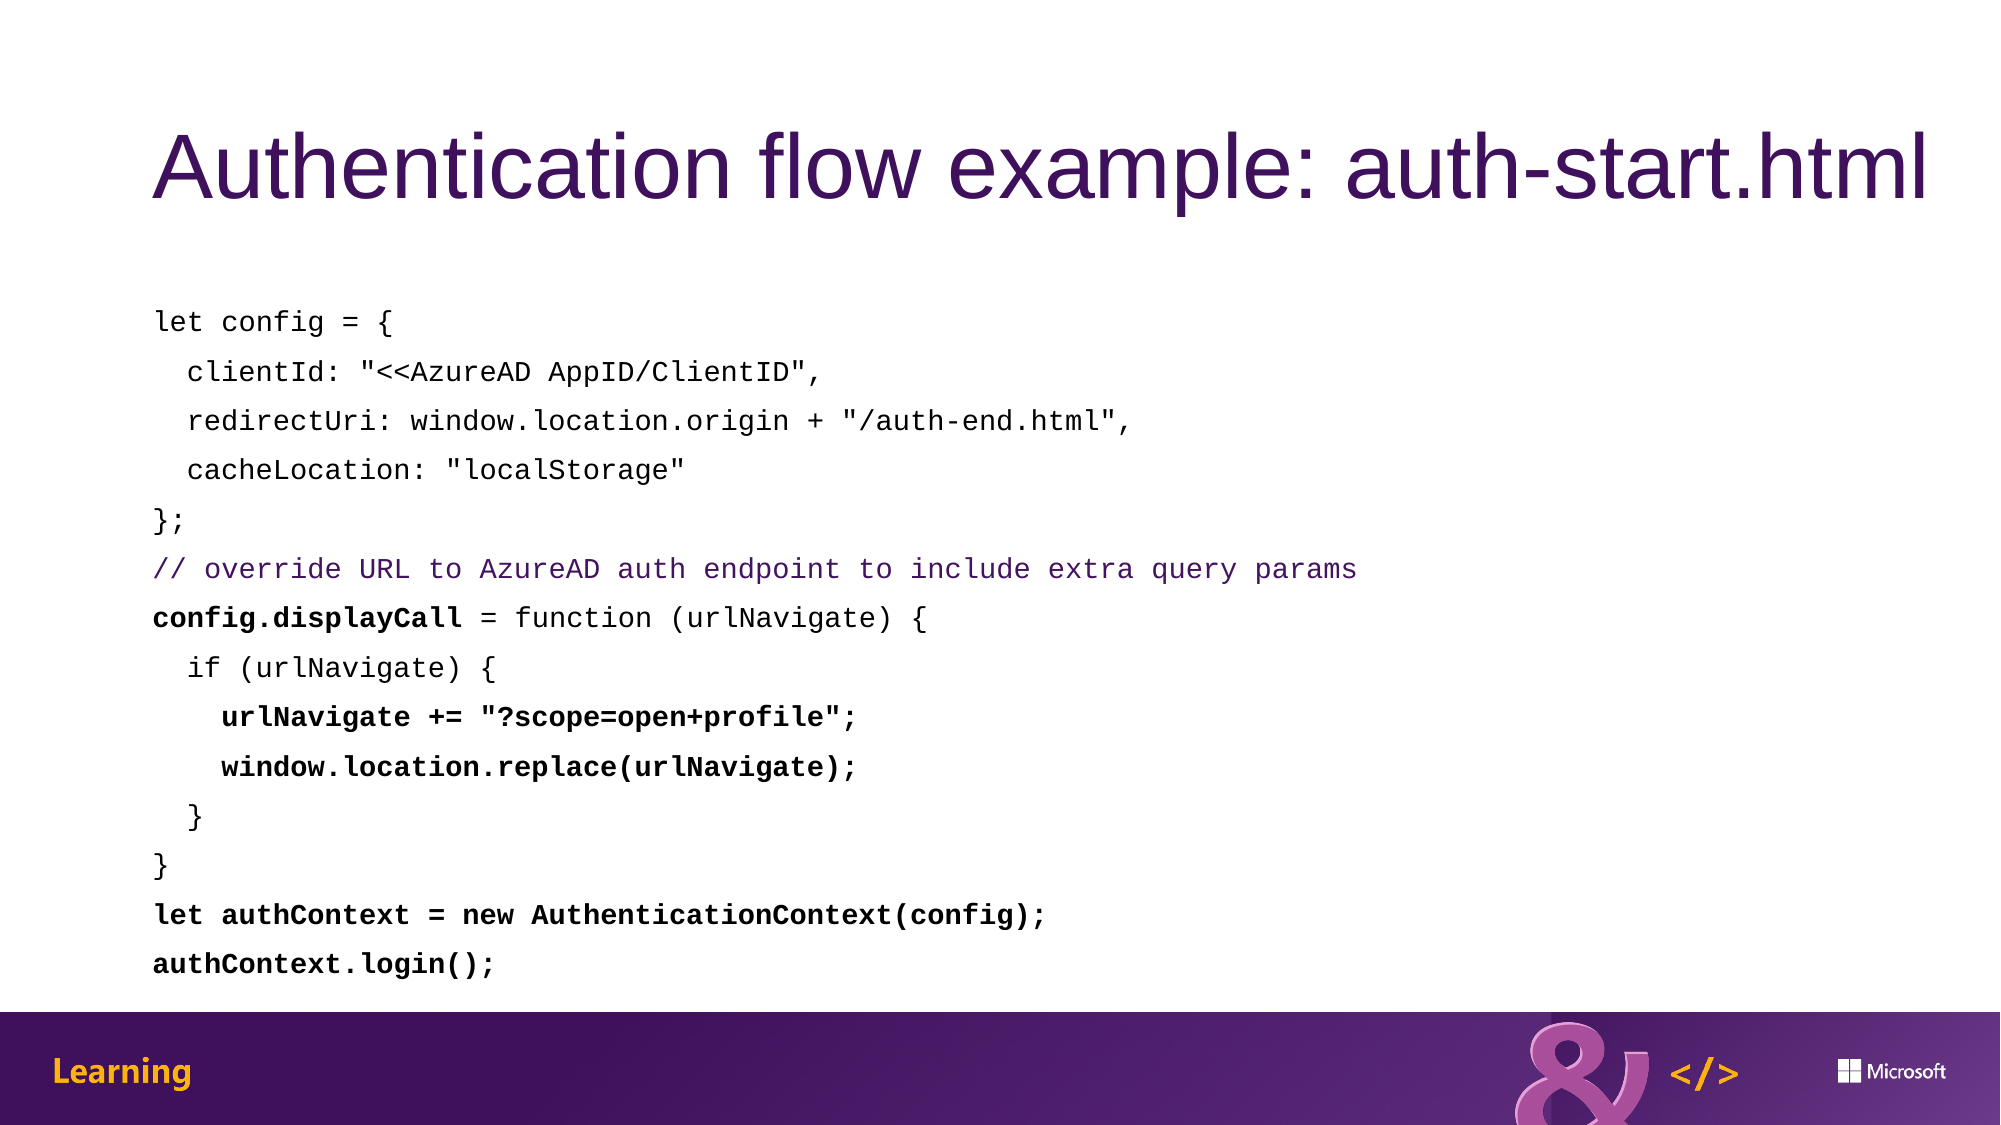

# Authentication flow example: auth-start.html
let config = {
  clientId: "<<AzureAD AppID/ClientID",
  redirectUri: window.location.origin + "/auth-end.html",
  cacheLocation: "localStorage"
};
// override URL to AzureAD auth endpoint to include extra query params
config.displayCall = function (urlNavigate) {
  if (urlNavigate) {
    urlNavigate += "?scope=open+profile";
    window.location.replace(urlNavigate);
  }
}
let authContext = new AuthenticationContext(config);
authContext.login();